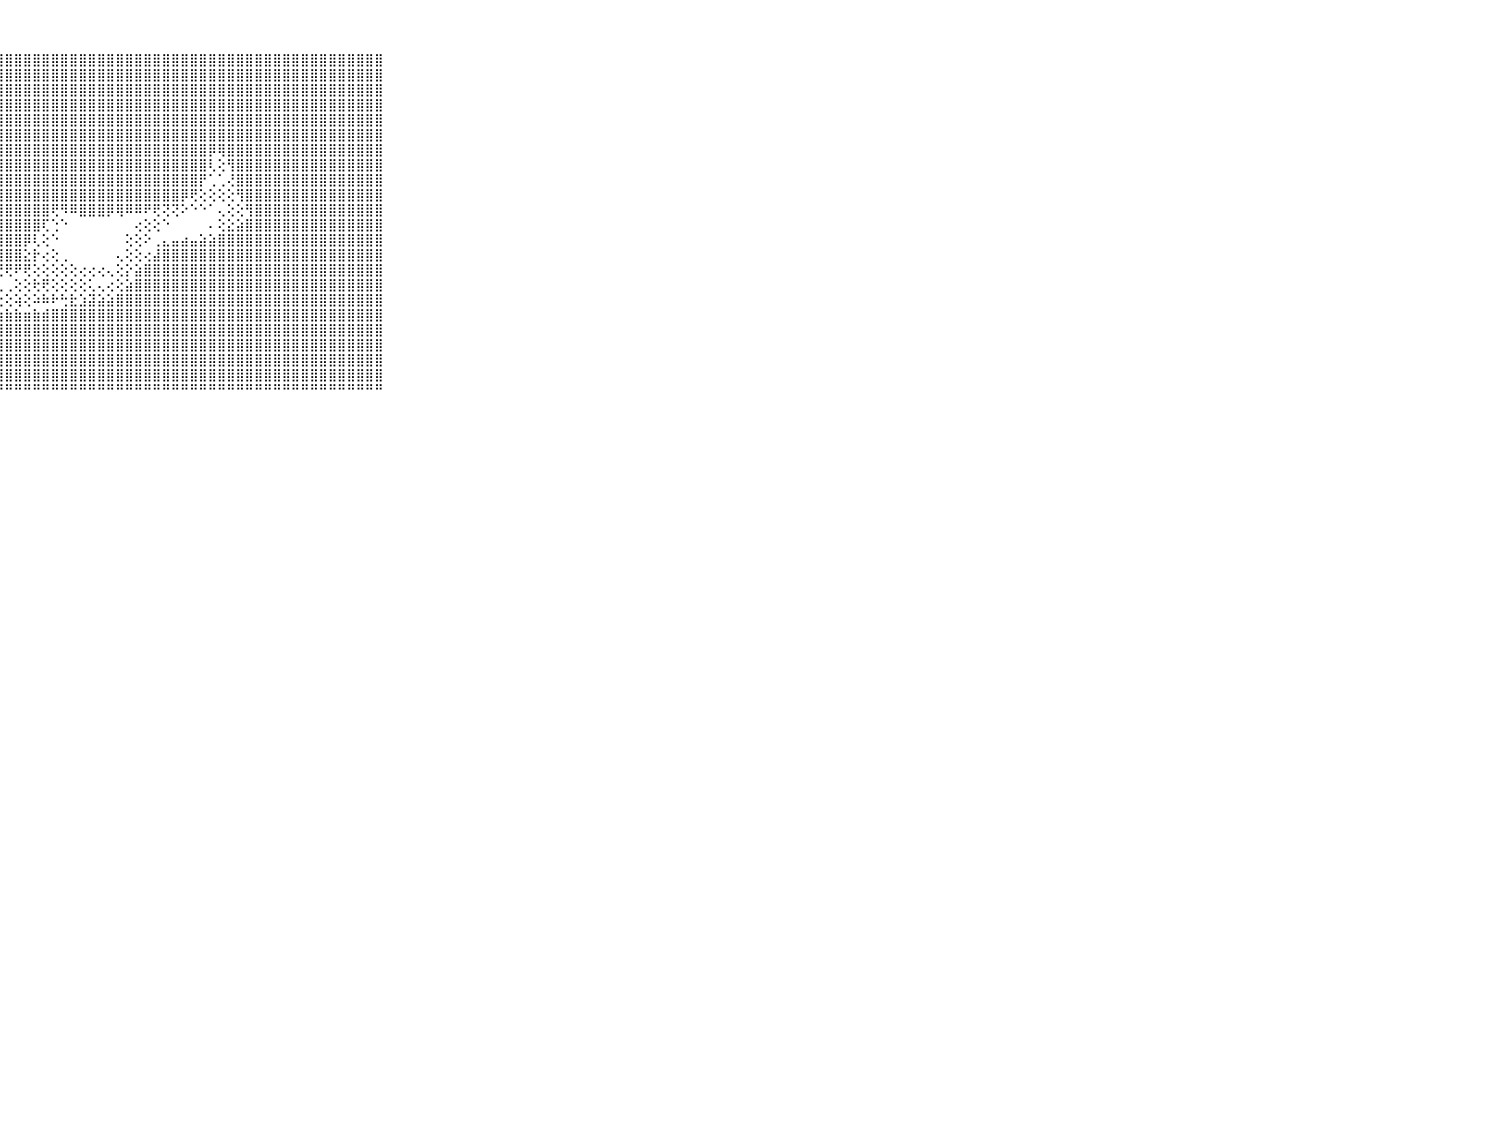

⠀⠀⠀⠀⠀⠀⠀⠀⠀⠀⠀⣿⣿⣿⣿⣿⣿⣿⣿⣿⣿⣿⣿⡇⢕⣿⣿⣿⣿⣿⣿⣿⣿⣿⣿⣿⣿⣿⣿⣿⣿⣿⣿⣿⣿⣿⣿⣿⣿⣿⣿⣿⣿⣿⣿⣿⣿⣿⣿⣿⣿⣿⣿⣿⣿⣿⣿⣿⣿⠀⠀⠀⠀⠀⠀⠀⠀⠀⠀⠀⠀
⠀⠀⠀⠀⠀⠀⠀⠀⠀⠀⠀⣿⣿⣿⣿⣿⣿⣿⣿⣿⣿⣿⣿⡇⢕⣿⣿⣿⣿⣿⣿⣿⣿⣿⣿⣿⣿⣿⣿⣿⣿⣿⣿⣿⣿⣿⣿⣿⣿⣿⣿⣿⣿⣿⣿⣿⣿⣿⣿⣿⣿⣿⣿⣿⣿⣿⣿⣿⣿⠀⠀⠀⠀⠀⠀⠀⠀⠀⠀⠀⠀
⠀⠀⠀⠀⠀⠀⠀⠀⠀⠀⠀⣿⣿⣿⣿⣿⣿⣿⣿⣿⣿⣿⣿⡇⢱⣿⣿⣿⣿⣿⣿⣿⣿⣿⣿⣿⣿⣿⣿⣿⣿⣿⣿⣿⣿⣿⣿⣿⣿⣿⣿⣿⣿⣿⣿⣿⣿⣿⣿⣿⣿⣿⣿⣿⣿⣿⣿⣿⣿⠀⠀⠀⠀⠀⠀⠀⠀⠀⠀⠀⠀
⠀⠀⠀⠀⠀⠀⠀⠀⠀⠀⠀⣿⣿⣿⣿⣿⣿⣿⣿⣿⣿⣿⣿⡇⢸⣿⣿⣿⣿⣿⣿⣿⣿⣿⣿⣿⣿⣿⣿⣿⣿⣿⣿⣿⣿⣿⣿⣿⣿⣿⣿⣿⣿⣿⣿⣿⣿⣿⣿⣿⣿⣿⣿⣿⣿⣿⣿⣿⣿⠀⠀⠀⠀⠀⠀⠀⠀⠀⠀⠀⠀
⠀⠀⠀⠀⠀⠀⠀⠀⠀⠀⠀⣿⣿⣿⣿⣿⣿⣿⣿⣿⣿⣿⣿⢕⢸⣿⣿⣿⣿⣿⣿⣿⣿⣿⣿⣿⣿⣿⣿⣿⣿⣿⣿⣿⣿⣿⣿⣿⣿⣿⣿⣿⣿⣿⣿⣿⣿⣿⣿⣿⣿⣿⣿⣿⣿⣿⣿⣿⣿⠀⠀⠀⠀⠀⠀⠀⠀⠀⠀⠀⠀
⠀⠀⠀⠀⠀⠀⠀⠀⠀⠀⠀⣿⣿⣿⣿⣿⣿⣿⣿⣿⣿⣿⣿⢕⣿⣿⣿⣿⣿⣿⣿⣿⣿⣿⣿⣿⣿⣿⣿⣿⣿⣿⣿⣿⣿⣿⣿⣿⣿⣿⣿⣿⣿⣿⣿⣿⣿⣿⣿⣿⣿⣿⣿⣿⣿⣿⣿⣿⣿⠀⠀⠀⠀⠀⠀⠀⠀⠀⠀⠀⠀
⠀⠀⠀⠀⠀⠀⠀⠀⠀⠀⠀⣿⣿⣿⣿⣿⣿⣿⣿⣿⣿⣿⣿⢕⣿⣿⣿⣿⣿⣿⣿⣿⣿⣿⣿⣿⣿⣿⣿⣿⣿⣿⣿⣿⣿⣿⣿⣿⣿⣿⡿⢿⣿⣿⣿⣿⣿⣿⣿⣿⣿⣿⣿⣿⣿⣿⣿⣿⣿⠀⠀⠀⠀⠀⠀⠀⠀⠀⠀⠀⠀
⠀⠀⠀⠀⠀⠀⠀⠀⠀⠀⠀⣿⣿⣿⣿⣿⣿⣿⣿⣿⣿⣿⣿⢕⣿⣿⣿⣿⣿⣿⣿⣿⣿⣿⣿⣿⣿⣿⣿⣿⣿⣿⣿⣿⣿⣿⣿⣿⣿⣿⢇⢕⢻⣿⣿⣿⣿⣿⣿⣿⣿⣿⣿⣿⣿⣿⣿⣿⣿⠀⠀⠀⠀⠀⠀⠀⠀⠀⠀⠀⠀
⠀⠀⠀⠀⠀⠀⠀⠀⠀⠀⠀⣿⣿⣿⣿⣿⣿⣿⣿⣿⣿⣿⣿⢕⣿⣿⣿⣿⣿⣿⣿⣿⣿⣿⣿⣿⣿⣿⣿⣿⣿⣿⣿⣿⣿⣿⣿⣿⣿⡟⢁⢁⢜⣿⣿⣿⣿⣿⣿⣿⣿⣿⣿⣿⣿⣿⣿⣿⣿⠀⠀⠀⠀⠀⠀⠀⠀⠀⠀⠀⠀
⠀⠀⠀⠀⠀⠀⠀⠀⠀⠀⠀⣿⣿⣿⣿⣿⣿⣿⣿⣿⣿⣿⣿⢜⣿⣿⣿⣿⣿⣿⣿⣿⣿⣿⣿⣿⣿⣿⣿⣿⣿⣿⣿⣿⣿⣿⣿⡿⢟⢕⢕⢕⢕⢻⣿⣿⣿⣿⣿⣿⣿⣿⣿⣿⣿⣿⣿⣿⣿⠀⠀⠀⠀⠀⠀⠀⠀⠀⠀⠀⠀
⠀⠀⠀⠀⠀⠀⠀⠀⠀⠀⠀⣿⣿⣿⣿⣿⣿⣿⣿⣿⣿⣿⡏⢸⣿⣿⣿⣿⣿⣿⣿⣿⣿⢟⠻⠿⣿⣿⣿⡿⢿⠿⠿⠟⢟⢝⢝⠕⠑⠑⠁⢄⢕⢕⢻⣿⣿⣿⣿⣿⣿⣿⣿⣿⣿⣿⣿⣿⣿⠀⠀⠀⠀⠀⠀⠀⠀⠀⠀⠀⠀
⠀⠀⠀⠀⠀⠀⠀⠀⠀⠀⠀⣿⣿⣿⣿⣿⣿⣿⣿⣿⣿⣿⡇⢸⣿⣿⣿⣿⣿⣿⣿⣿⢏⢑⠑⠀⠀⠀⠀⠀⠀⠀⢔⢕⢕⠑⠀⠀⠀⠀⠄⢕⣕⣵⣿⣿⣿⣿⣿⣿⣿⣿⣿⣿⣿⣿⣿⣿⣿⠀⠀⠀⠀⠀⠀⠀⠀⠀⠀⠀⠀
⠀⠀⠀⠀⠀⠀⠀⠀⠀⠀⠀⣿⣿⣿⣿⣿⣿⣿⣿⣿⣿⣿⡇⢸⣿⣿⣿⣿⣿⣿⡿⢇⢕⠑⠀⠀⠀⠀⠀⠀⠀⢕⢕⠕⢀⣄⣤⣴⣤⣵⣵⣿⣿⣿⣿⣿⣿⣿⣿⣿⣿⣿⣿⣿⣿⣿⣿⣿⣿⠀⠀⠀⠀⠀⠀⠀⠀⠀⠀⠀⠀
⠀⠀⠀⠀⠀⠀⠀⠀⠀⠀⠀⣿⣿⣿⣿⣿⣿⣿⣿⣿⣿⣿⡇⣾⣿⣿⣿⣿⣿⣿⣕⡗⢔⢕⢀⠀⠀⠀⠀⠀⢄⢕⢕⢔⣼⣿⣿⣿⣿⣿⣿⣿⣿⣿⣿⣿⣿⣿⣿⣿⣿⣿⣿⣿⣿⣿⣿⣿⣿⠀⠀⠀⠀⠀⠀⠀⠀⠀⠀⠀⠀
⠀⠀⠀⠀⠀⠀⠀⠀⠀⠀⠀⣿⣿⣿⣿⣿⣿⣿⣿⣿⣿⣿⡇⣿⣿⣿⡿⢟⢟⠟⢟⢕⢕⢕⢕⢕⢔⢔⢔⢄⢕⡕⣵⣿⣿⣿⣿⣿⣿⣿⣿⣿⣿⣿⣿⣿⣿⣿⣿⣿⣿⣿⣿⣿⣿⣿⣿⣿⣿⠀⠀⠀⠀⠀⠀⠀⠀⠀⠀⠀⠀
⠀⠀⠀⠀⠀⠀⠀⠀⠀⠀⠀⣿⣿⣿⣿⣿⣿⣿⣿⣿⣿⣿⡇⣿⣿⡿⢕⢄⢀⢕⢕⢗⢟⢕⢕⢕⢕⢅⢄⢔⢕⣵⣿⣿⣿⣿⣿⣿⣿⣿⣿⣿⣿⣿⣿⣿⣿⣿⣿⣿⣿⣿⣿⣿⣿⣿⣿⣿⣿⠀⠀⠀⠀⠀⠀⠀⠀⠀⠀⠀⠀
⠀⠀⠀⠀⠀⠀⠀⠀⠀⠀⠀⣿⣿⣿⣿⣿⣿⣿⣿⣿⣿⣿⣇⣿⣿⣯⢕⢕⢕⢵⢕⠵⠷⠗⢓⣗⣱⣽⣵⣵⣿⣿⣿⣿⣿⣿⣿⣿⣿⣿⣿⣿⣿⣿⣿⣿⣿⣿⣿⣿⣿⣿⣿⣿⣿⣿⣿⣿⣿⠀⠀⠀⠀⠀⠀⠀⠀⠀⠀⠀⠀
⠀⠀⠀⠀⠀⠀⠀⠀⠀⠀⠀⣿⣿⣿⣿⣿⣿⣿⣿⣿⣿⣿⣿⣿⣿⣿⣷⣷⣷⣷⣶⣷⣾⣿⣿⣿⣿⣿⣿⣿⣿⣿⣿⣿⣿⣿⣿⣿⣿⣿⣿⣿⣿⣿⣿⣿⣿⣿⣿⣿⣿⣿⣿⣿⣿⣿⣿⣿⣿⠀⠀⠀⠀⠀⠀⠀⠀⠀⠀⠀⠀
⠀⠀⠀⠀⠀⠀⠀⠀⠀⠀⠀⣿⣿⣿⣿⣿⣿⣿⣿⣿⣿⣿⣿⣿⣿⣿⣿⣿⣿⣿⣿⣿⣿⣿⣿⣿⣿⣿⣿⣿⣿⣿⣿⣿⣿⣿⣿⣿⣿⣿⣿⣿⣿⣿⣿⣿⣿⣿⣿⣿⣿⣿⣿⣿⣿⣿⣿⣿⣿⠀⠀⠀⠀⠀⠀⠀⠀⠀⠀⠀⠀
⠀⠀⠀⠀⠀⠀⠀⠀⠀⠀⠀⣿⣿⣿⣿⣿⣿⣿⣿⣿⣿⣿⣿⣿⣿⣿⣿⣿⣿⣿⣿⣿⣿⣿⣿⣿⣿⣿⣿⣿⣿⣿⣿⣿⣿⣿⣿⣿⣿⣿⣿⣿⣿⣿⣿⣿⣿⣿⣿⣿⣿⣿⣿⣿⣿⣿⣿⣿⣿⠀⠀⠀⠀⠀⠀⠀⠀⠀⠀⠀⠀
⠀⠀⠀⠀⠀⠀⠀⠀⠀⠀⠀⣿⣿⣿⣿⣿⣿⣿⣿⣿⣿⣿⣿⣿⣿⣿⣿⣿⣿⣿⣿⣿⣿⣿⣿⣿⣿⣿⣿⣿⣿⣿⣿⣿⣿⣿⣿⣿⣿⣿⣿⣿⣿⣿⣿⣿⣿⣿⣿⣿⣿⣿⣿⣿⣿⣿⣿⣿⣿⠀⠀⠀⠀⠀⠀⠀⠀⠀⠀⠀⠀
⠀⠀⠀⠀⠀⠀⠀⠀⠀⠀⠀⣿⣿⣿⣿⣿⣿⣿⣿⣿⣿⣿⡿⣿⣿⣿⣿⣿⣿⣿⣿⣿⣿⣿⣿⣿⣿⣿⣿⣿⣿⣿⣿⣿⣿⣿⣿⣿⣿⣿⣿⣿⣿⣿⣿⣿⣿⣿⣿⣿⣿⣿⣿⣿⣿⣿⣿⣿⣿⠀⠀⠀⠀⠀⠀⠀⠀⠀⠀⠀⠀
⠀⠀⠀⠀⠀⠀⠀⠀⠀⠀⠀⠛⠛⠛⠛⠛⠛⠛⠛⠛⠛⠙⠘⠓⠛⠛⠛⠛⠛⠛⠛⠛⠛⠛⠛⠛⠛⠛⠛⠛⠛⠛⠛⠛⠛⠛⠛⠛⠛⠛⠛⠛⠛⠛⠛⠛⠛⠛⠛⠛⠛⠛⠛⠛⠛⠛⠛⠛⠛⠀⠀⠀⠀⠀⠀⠀⠀⠀⠀⠀⠀